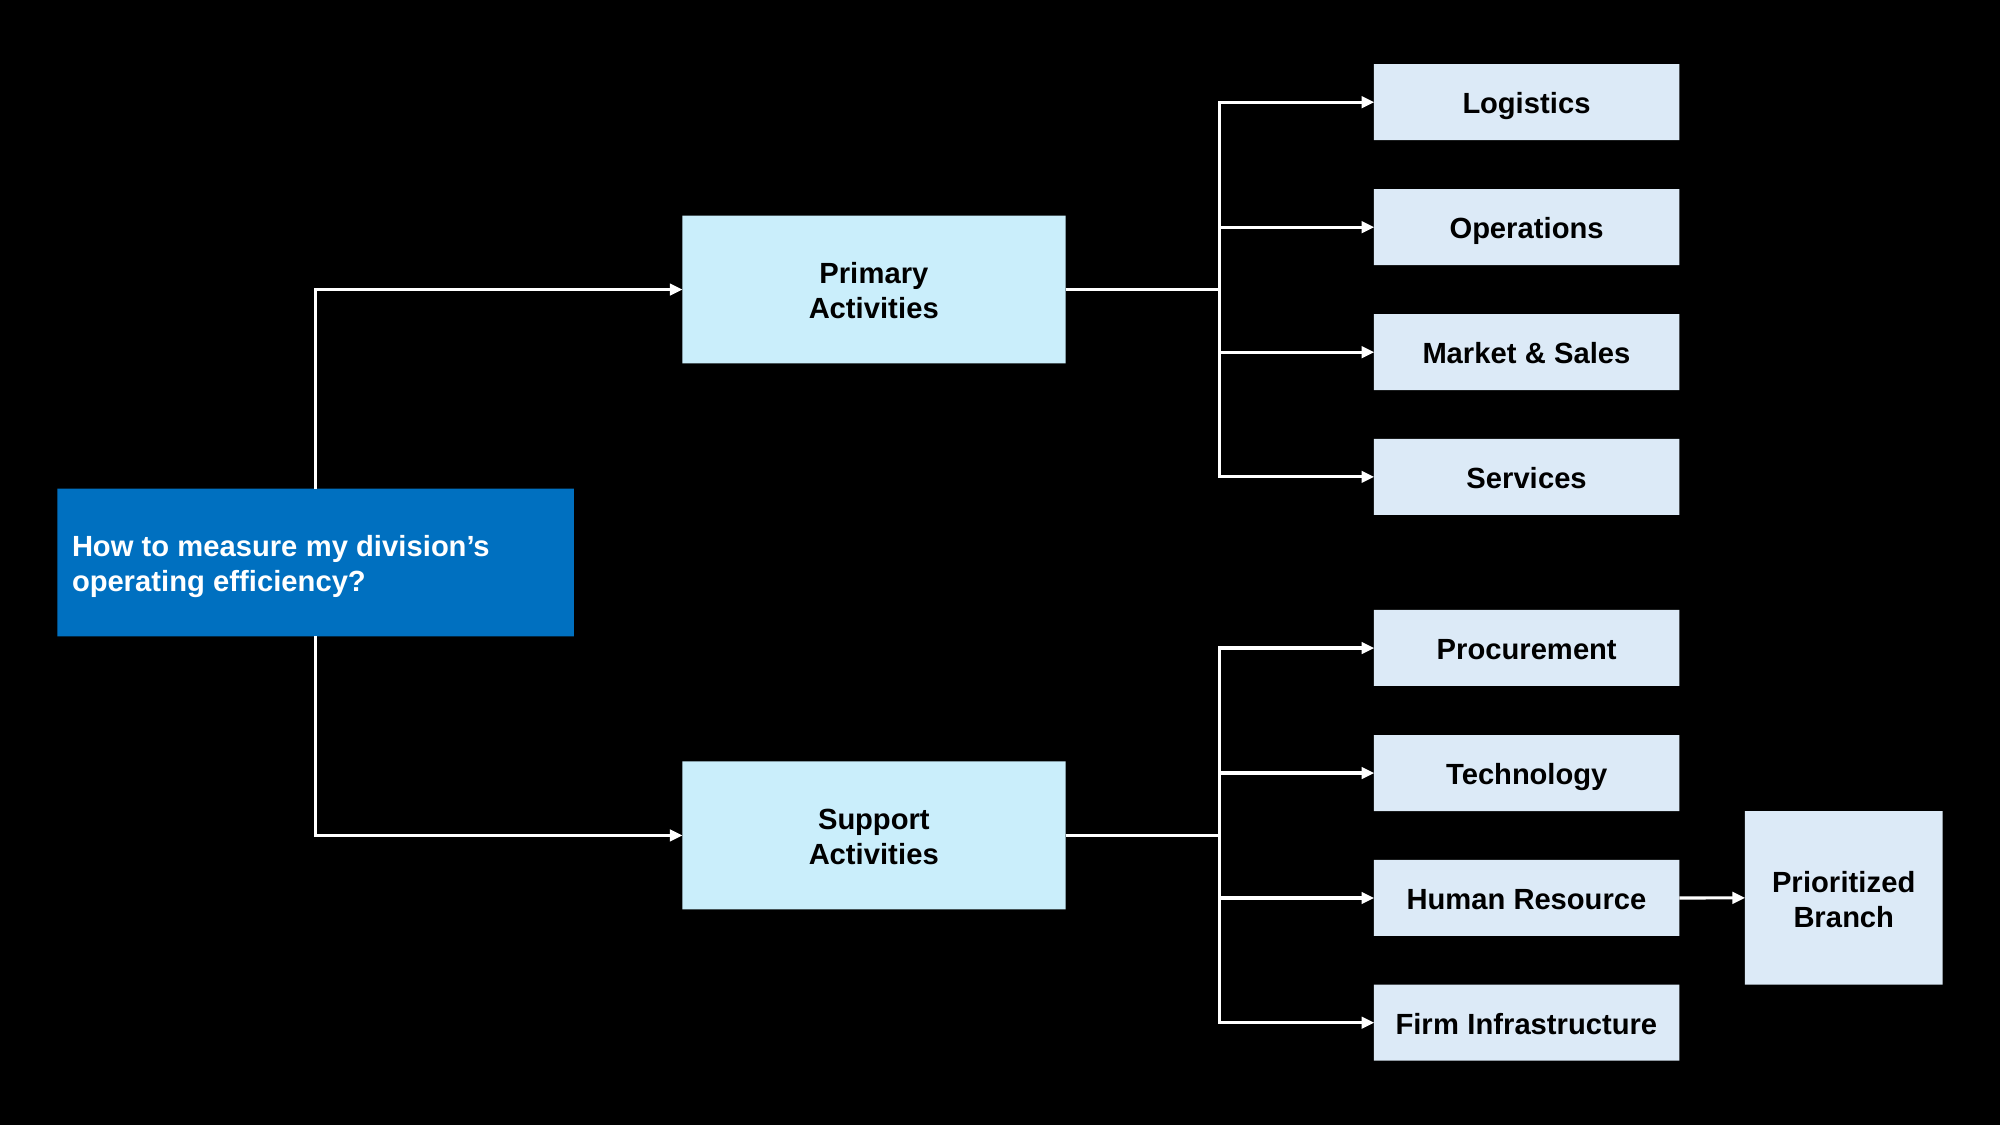

Logistics
Operations
Market & Sales
Services
Primary
Activities
How to measure my division’s operating efficiency?
Procurement
Technology
Support
Activities
Prioritized
Branch
Human Resource
Firm Infrastructure